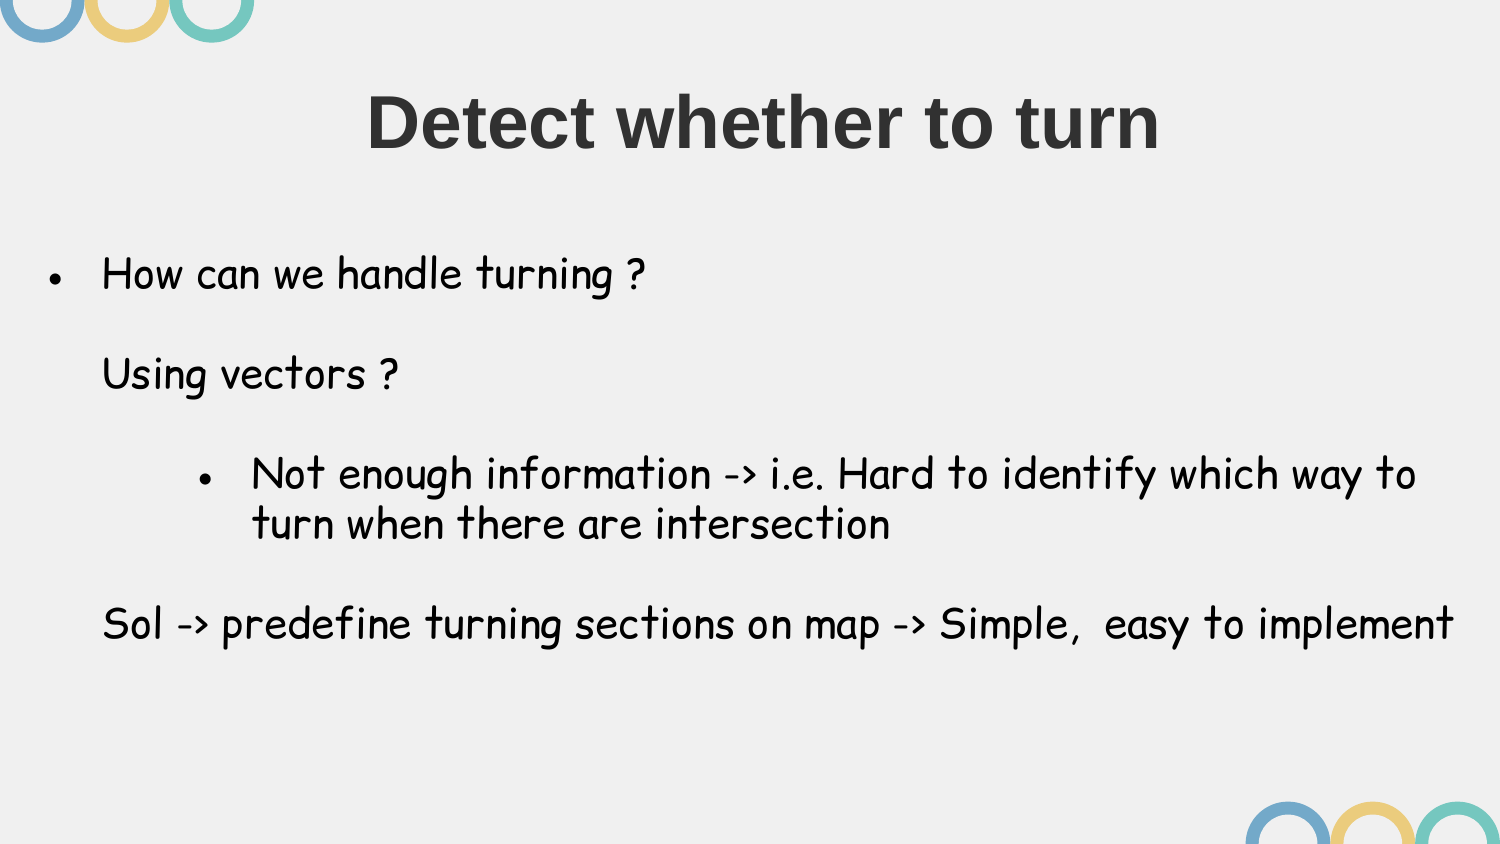

# Detect whether to turn

How can we handle turning ?

Using vectors ?

Not enough information -> i.e. Hard to identify which way to turn when there are intersection

Sol -> predefine turning sections on map -> Simple,  easy to implement